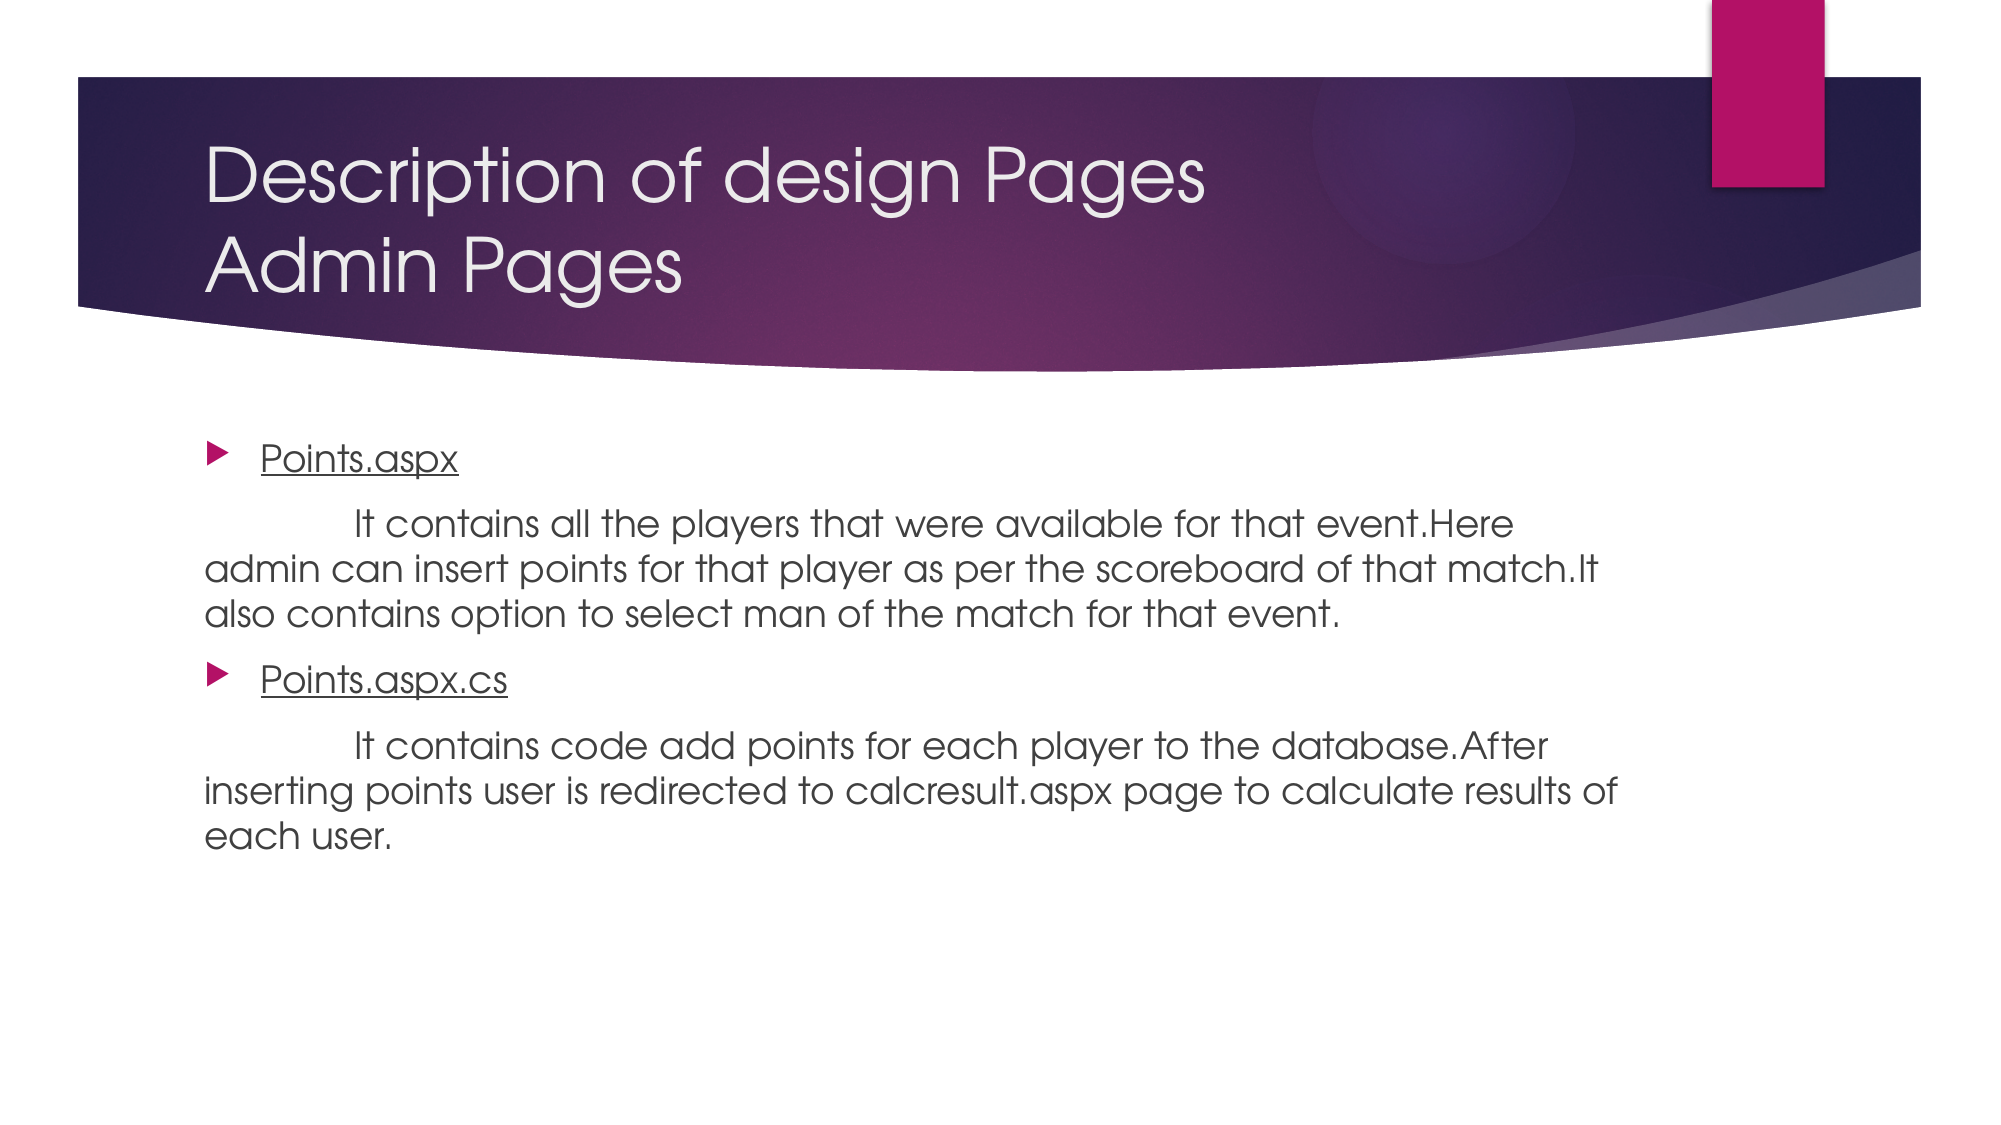

# Description of design Pages Admin Pages
Points.aspx
	It contains all the players that were available for that event.Here admin can insert points for that player as per the scoreboard of that match.It also contains option to select man of the match for that event.
Points.aspx.cs
	It contains code add points for each player to the database.After inserting points user is redirected to calcresult.aspx page to calculate results of each user.